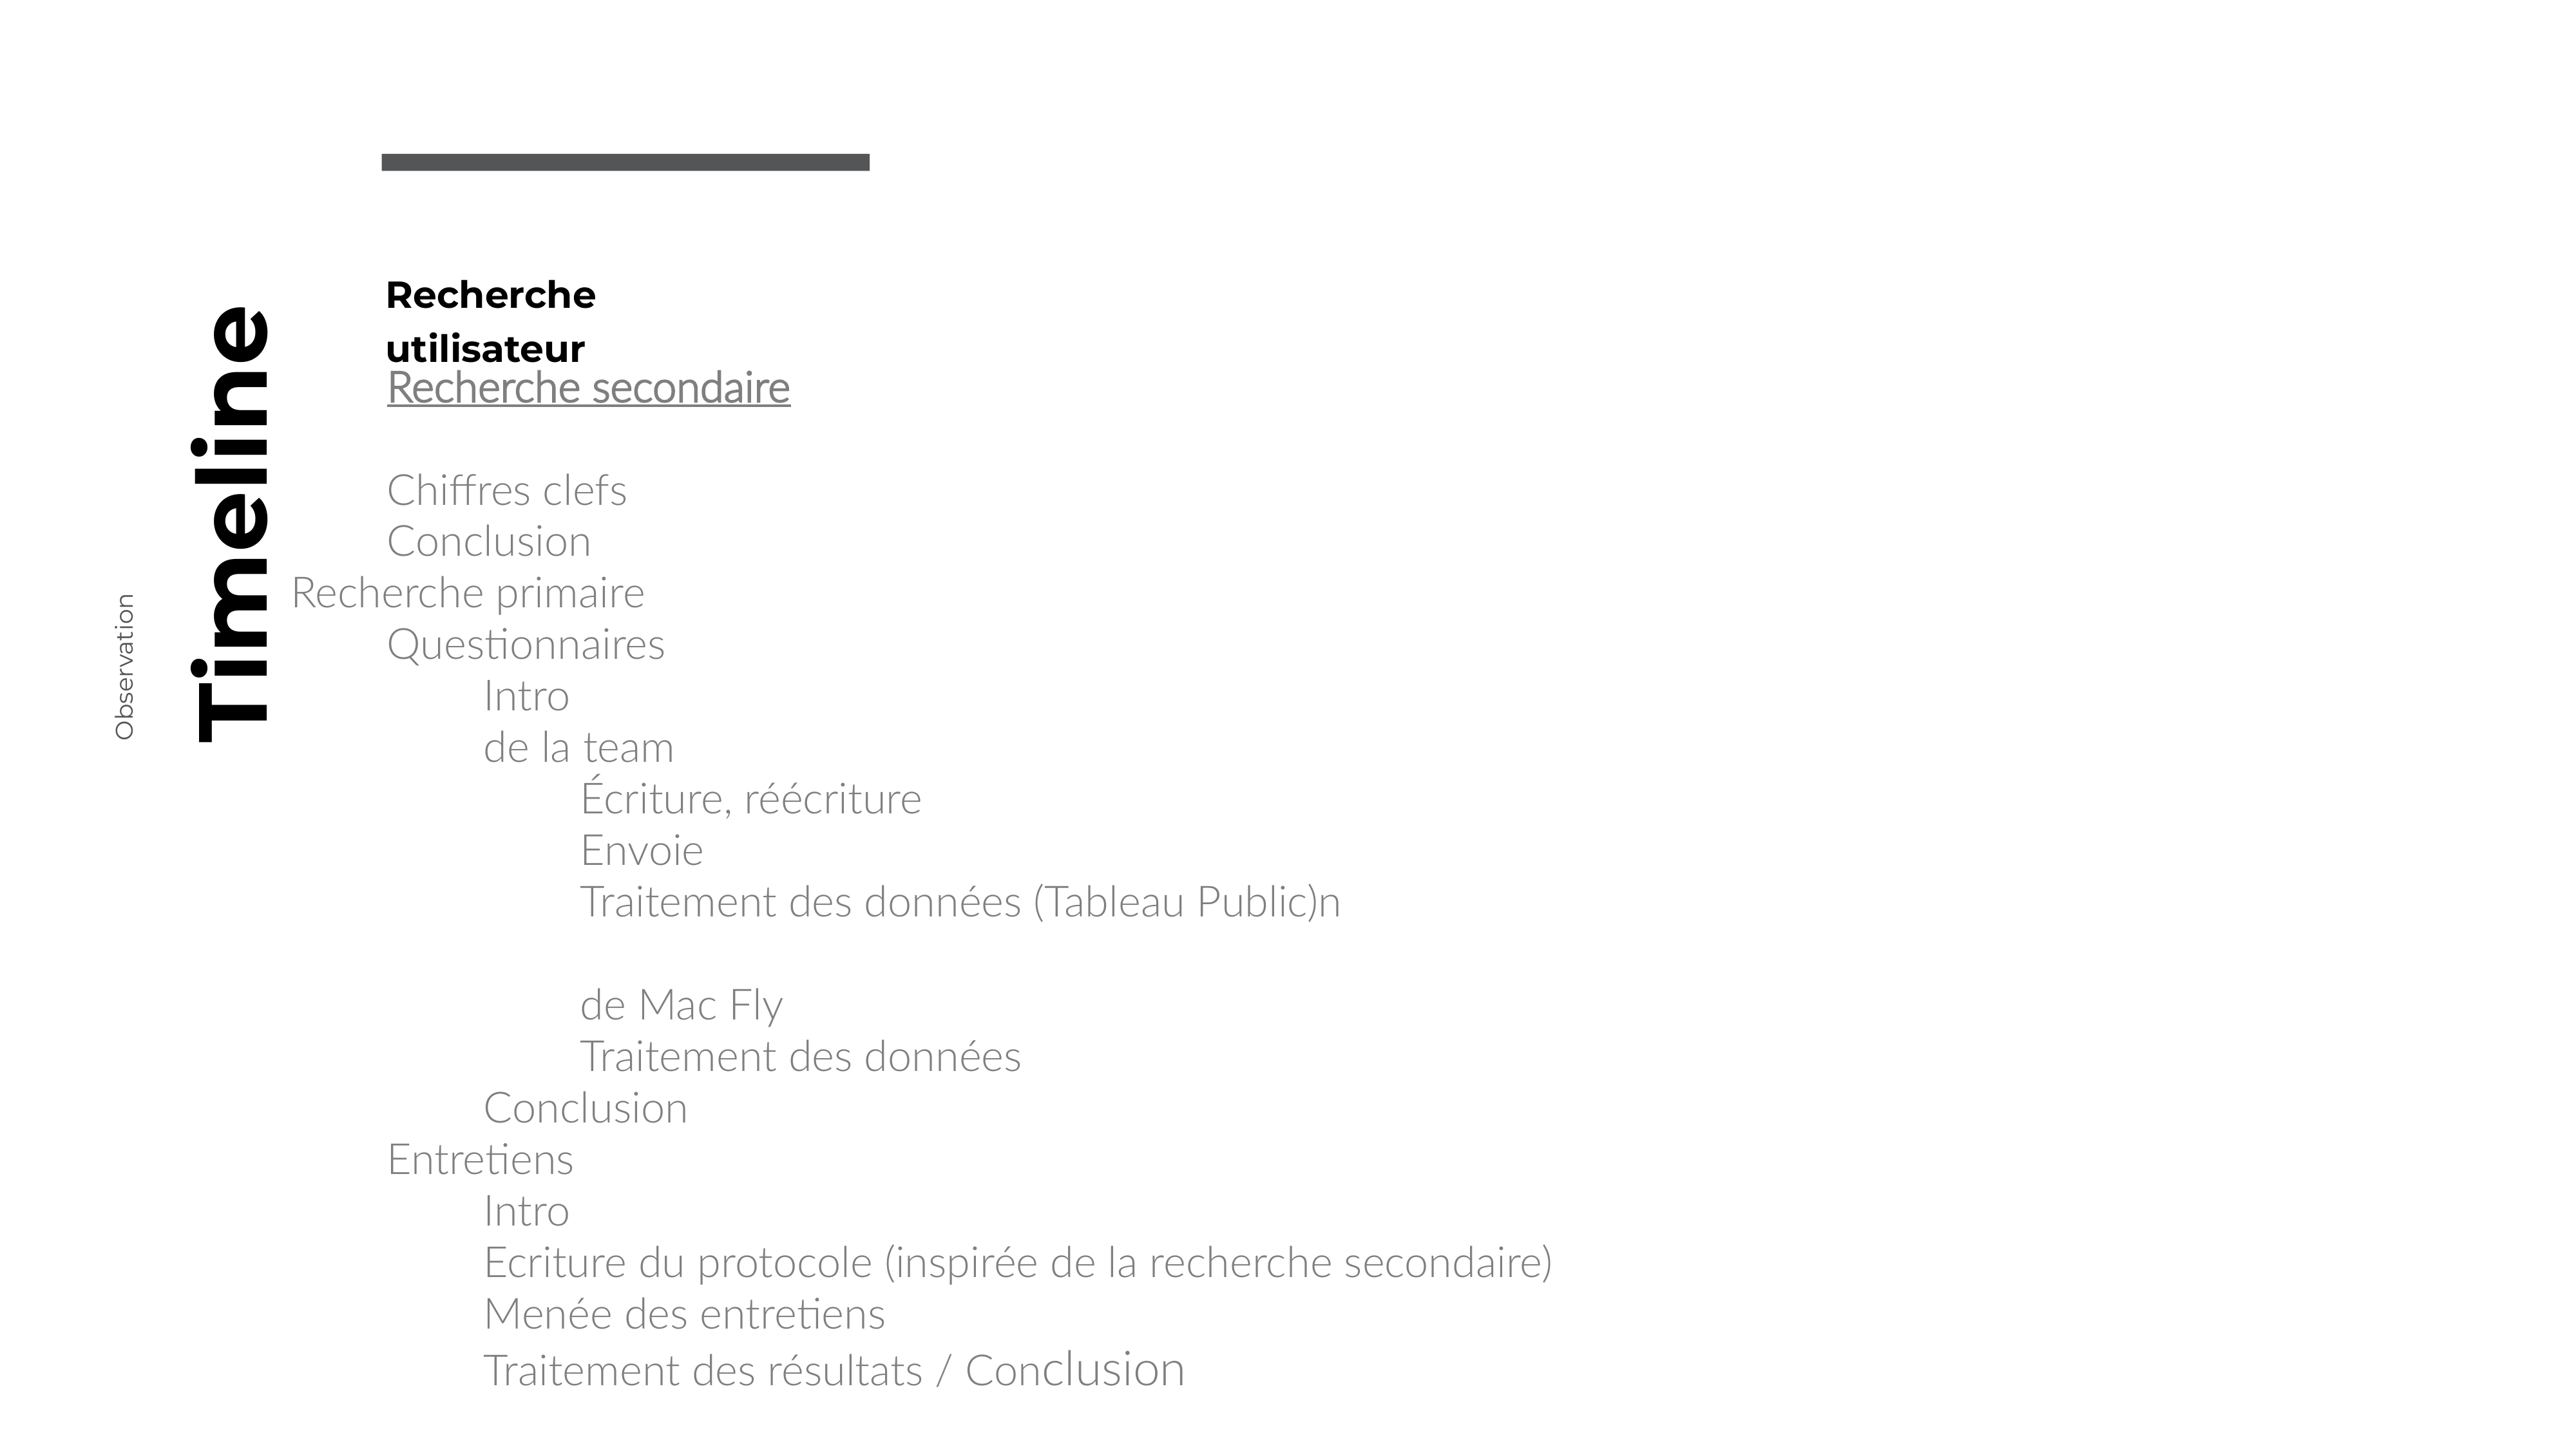

Recherche utilisateur
Observation
Timeline
Recherche secondaire

Chiffres clefs
Conclusion
Recherche primaire
Questionnaires
Intro
de la team
Écriture, réécriture
Envoie
Traitement des données (Tableau Public)n

de Mac Fly
Traitement des données
Conclusion
Entretiens
Intro
Ecriture du protocole (inspirée de la recherche secondaire)
Menée des entretiens
Traitement des résultats / Conclusion